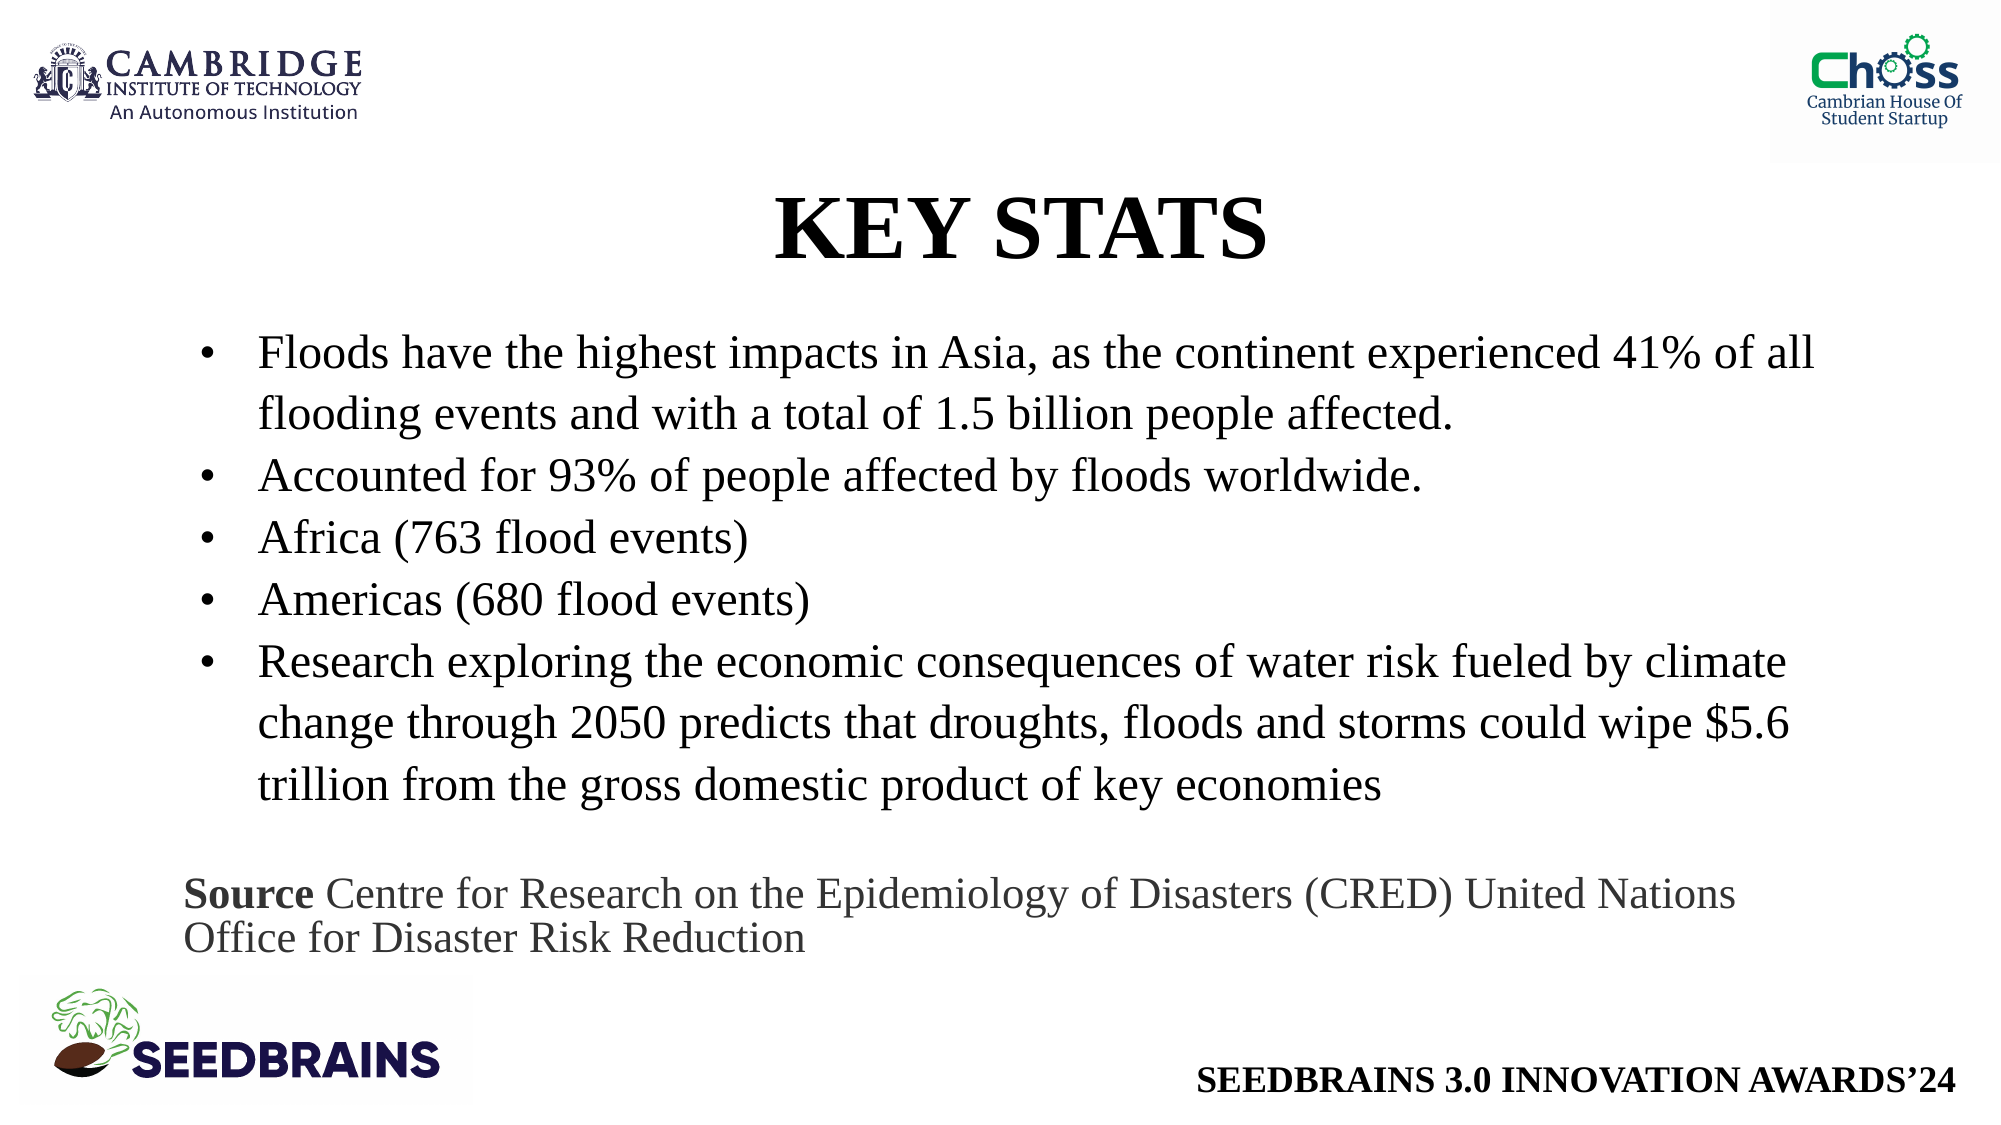

# KEY STATS
Floods have the highest impacts in Asia, as the continent experienced 41% of all flooding events and with a total of 1.5 billion people affected.
Accounted for 93% of people affected by floods worldwide.
Africa (763 flood events)
Americas (680 flood events)
Research exploring the economic consequences of water risk fueled by climate change through 2050 predicts that droughts, floods and storms could wipe $5.6 trillion from the gross domestic product of key economies

Source Centre for Research on the Epidemiology of Disasters (CRED) United Nations Office for Disaster Risk Reduction